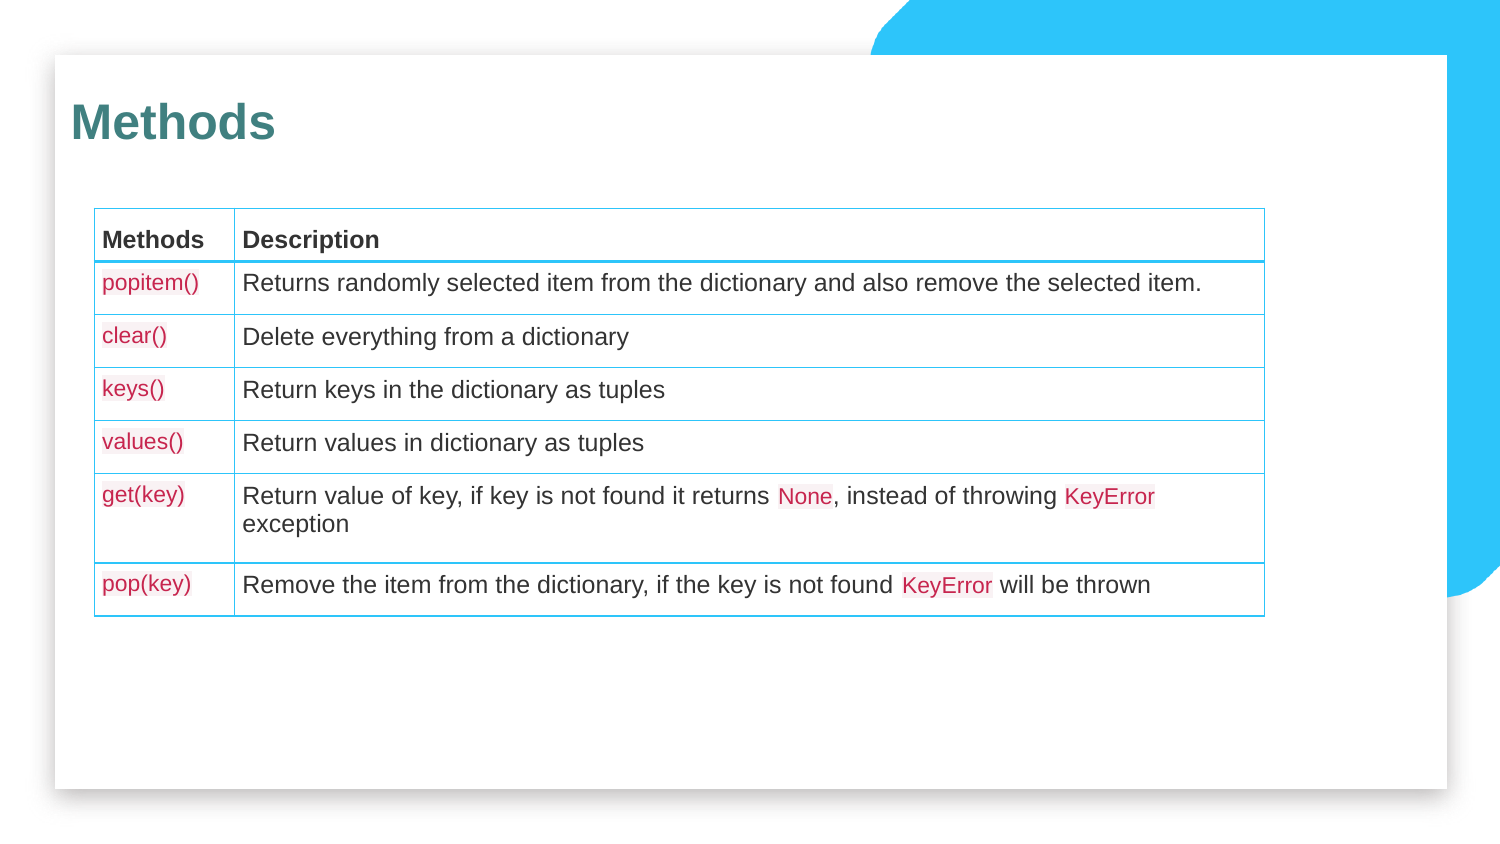

Methods

| Methods | Description |
| --- | --- |
| popitem() | Returns randomly selected item from the dictionary and also remove the selected item. |
| clear() | Delete everything from a dictionary |
| keys() | Return keys in the dictionary as tuples |
| values() | Return values in dictionary as tuples |
| get(key) | Return value of key, if key is not found it returns None, instead of throwing KeyError exception |
| pop(key) | Remove the item from the dictionary, if the key is not found KeyError will be thrown |